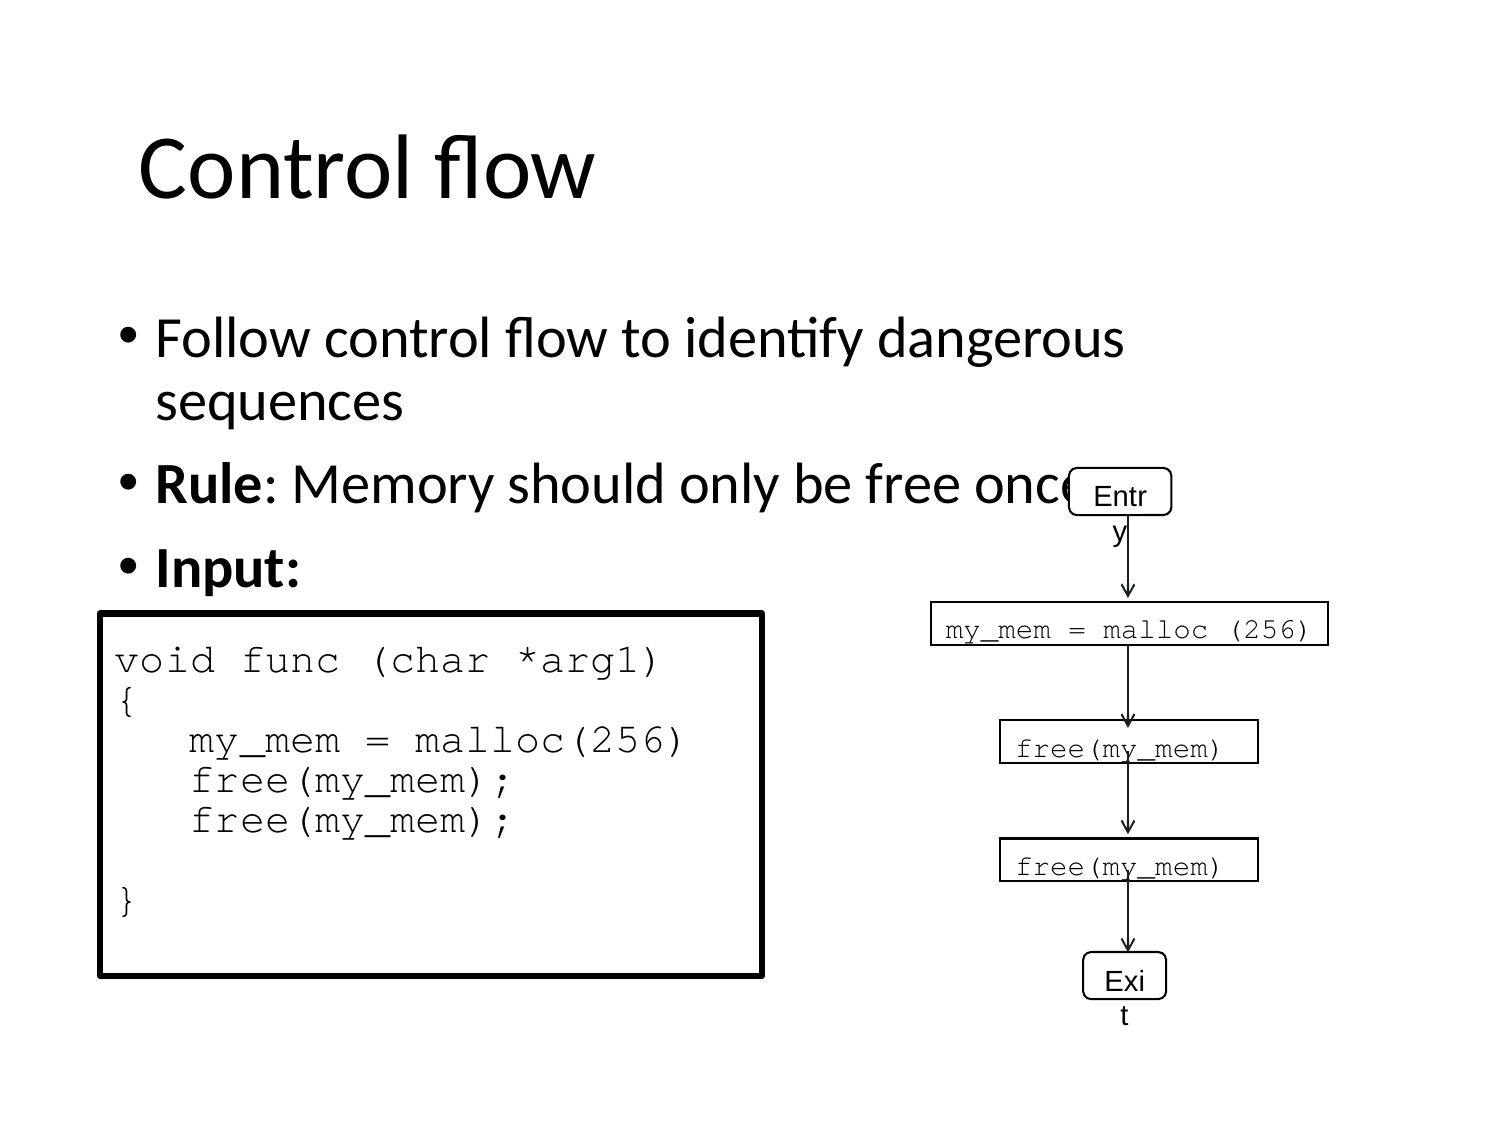

# Control flow
Follow control flow to identify dangerous sequences
Rule: Memory should only be free once
Input:
Entry
my_mem = malloc (256)

void func (char *arg1)
{
   my_mem = malloc(256)
   free(my_mem);
   free(my_mem);

}

free(my_mem)
free(my_mem)
Exit